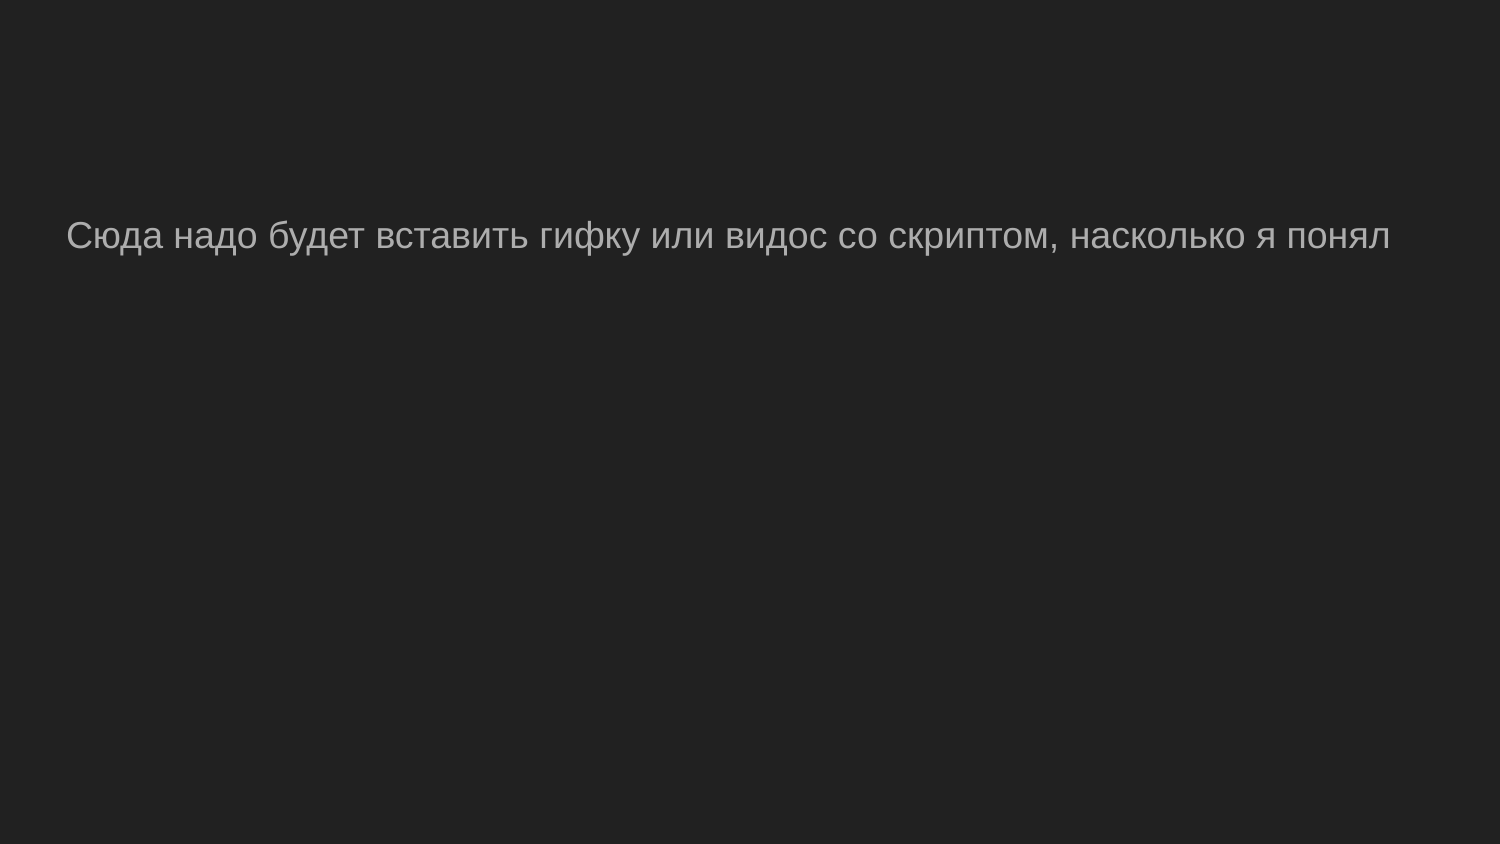

#
Сюда надо будет вставить гифку или видос со скриптом, насколько я понял